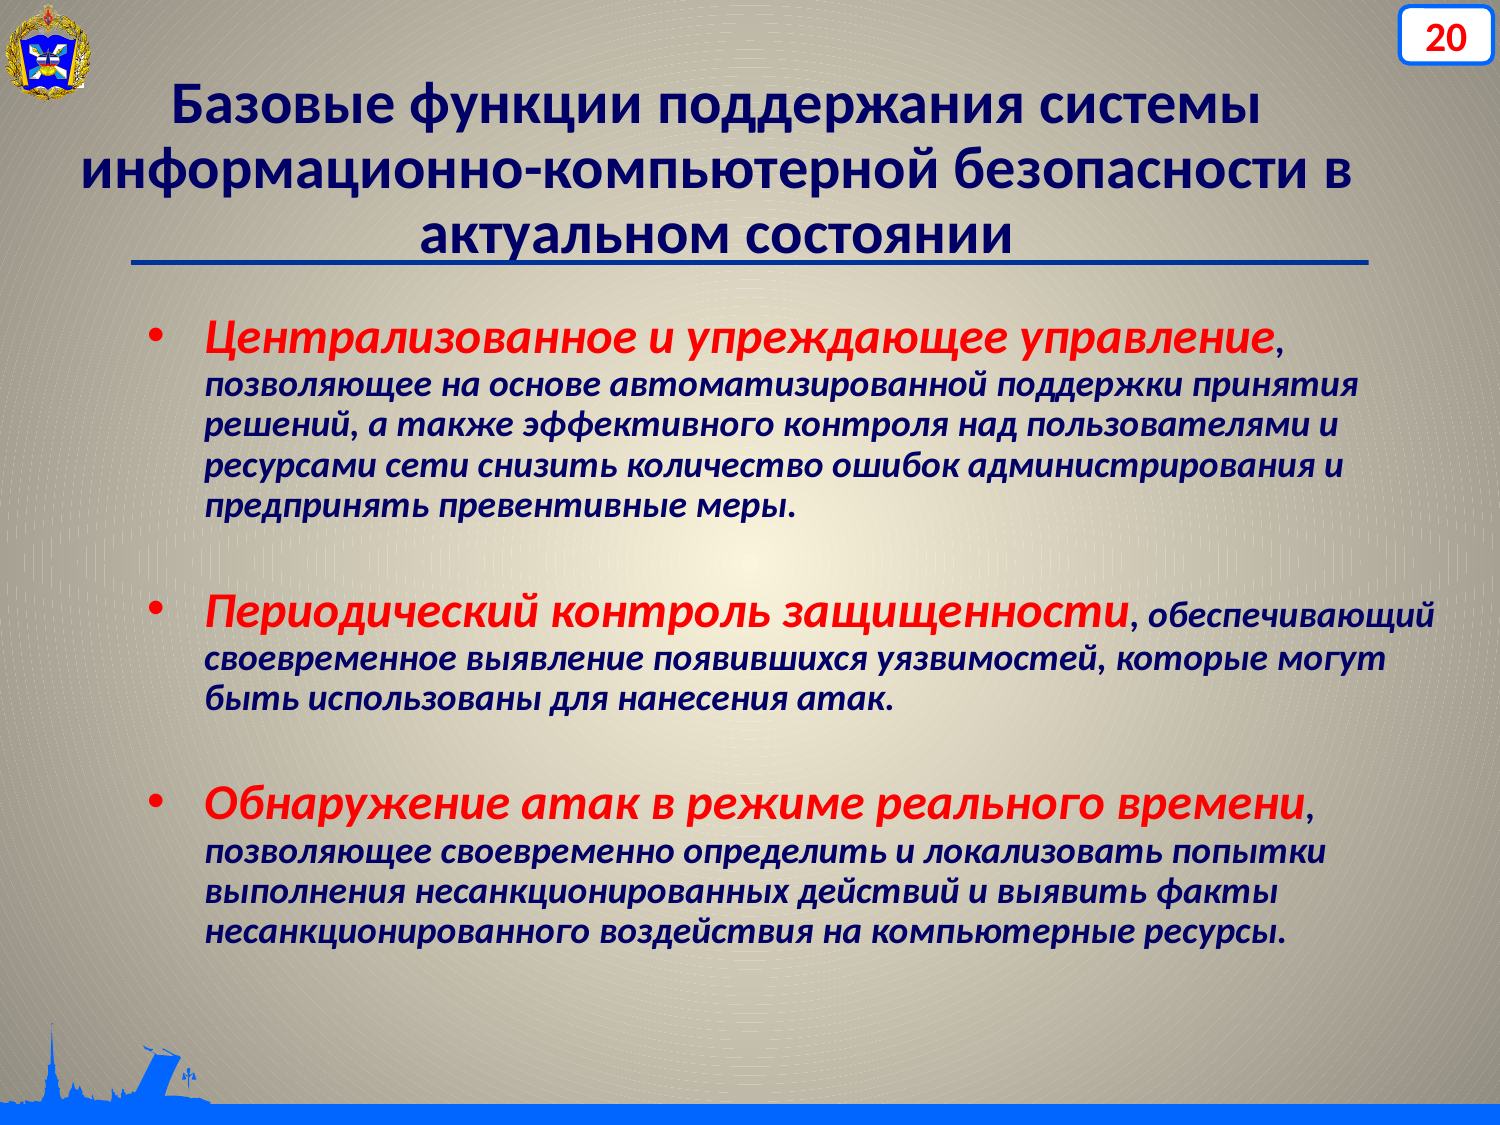

20
Базовые функции поддержания системы информационно-компьютерной безопасности в актуальном состоянии

Централизованное и упреждающее управление, позволяющее на основе автоматизированной поддержки принятия решений, а также эффективного контроля над пользователями и ресурсами сети снизить количество ошибок администрирования и предпринять превентивные меры.

Периодический контроль защищенности, обеспечивающий своевременное выявление появившихся уязвимостей, которые могут быть использованы для нанесения атак.

Обнаружение атак в режиме реального времени, позволяющее своевременно определить и локализовать попытки выполнения несанкционированных действий и выявить факты несанкционированного воздействия на компьютерные ресурсы.